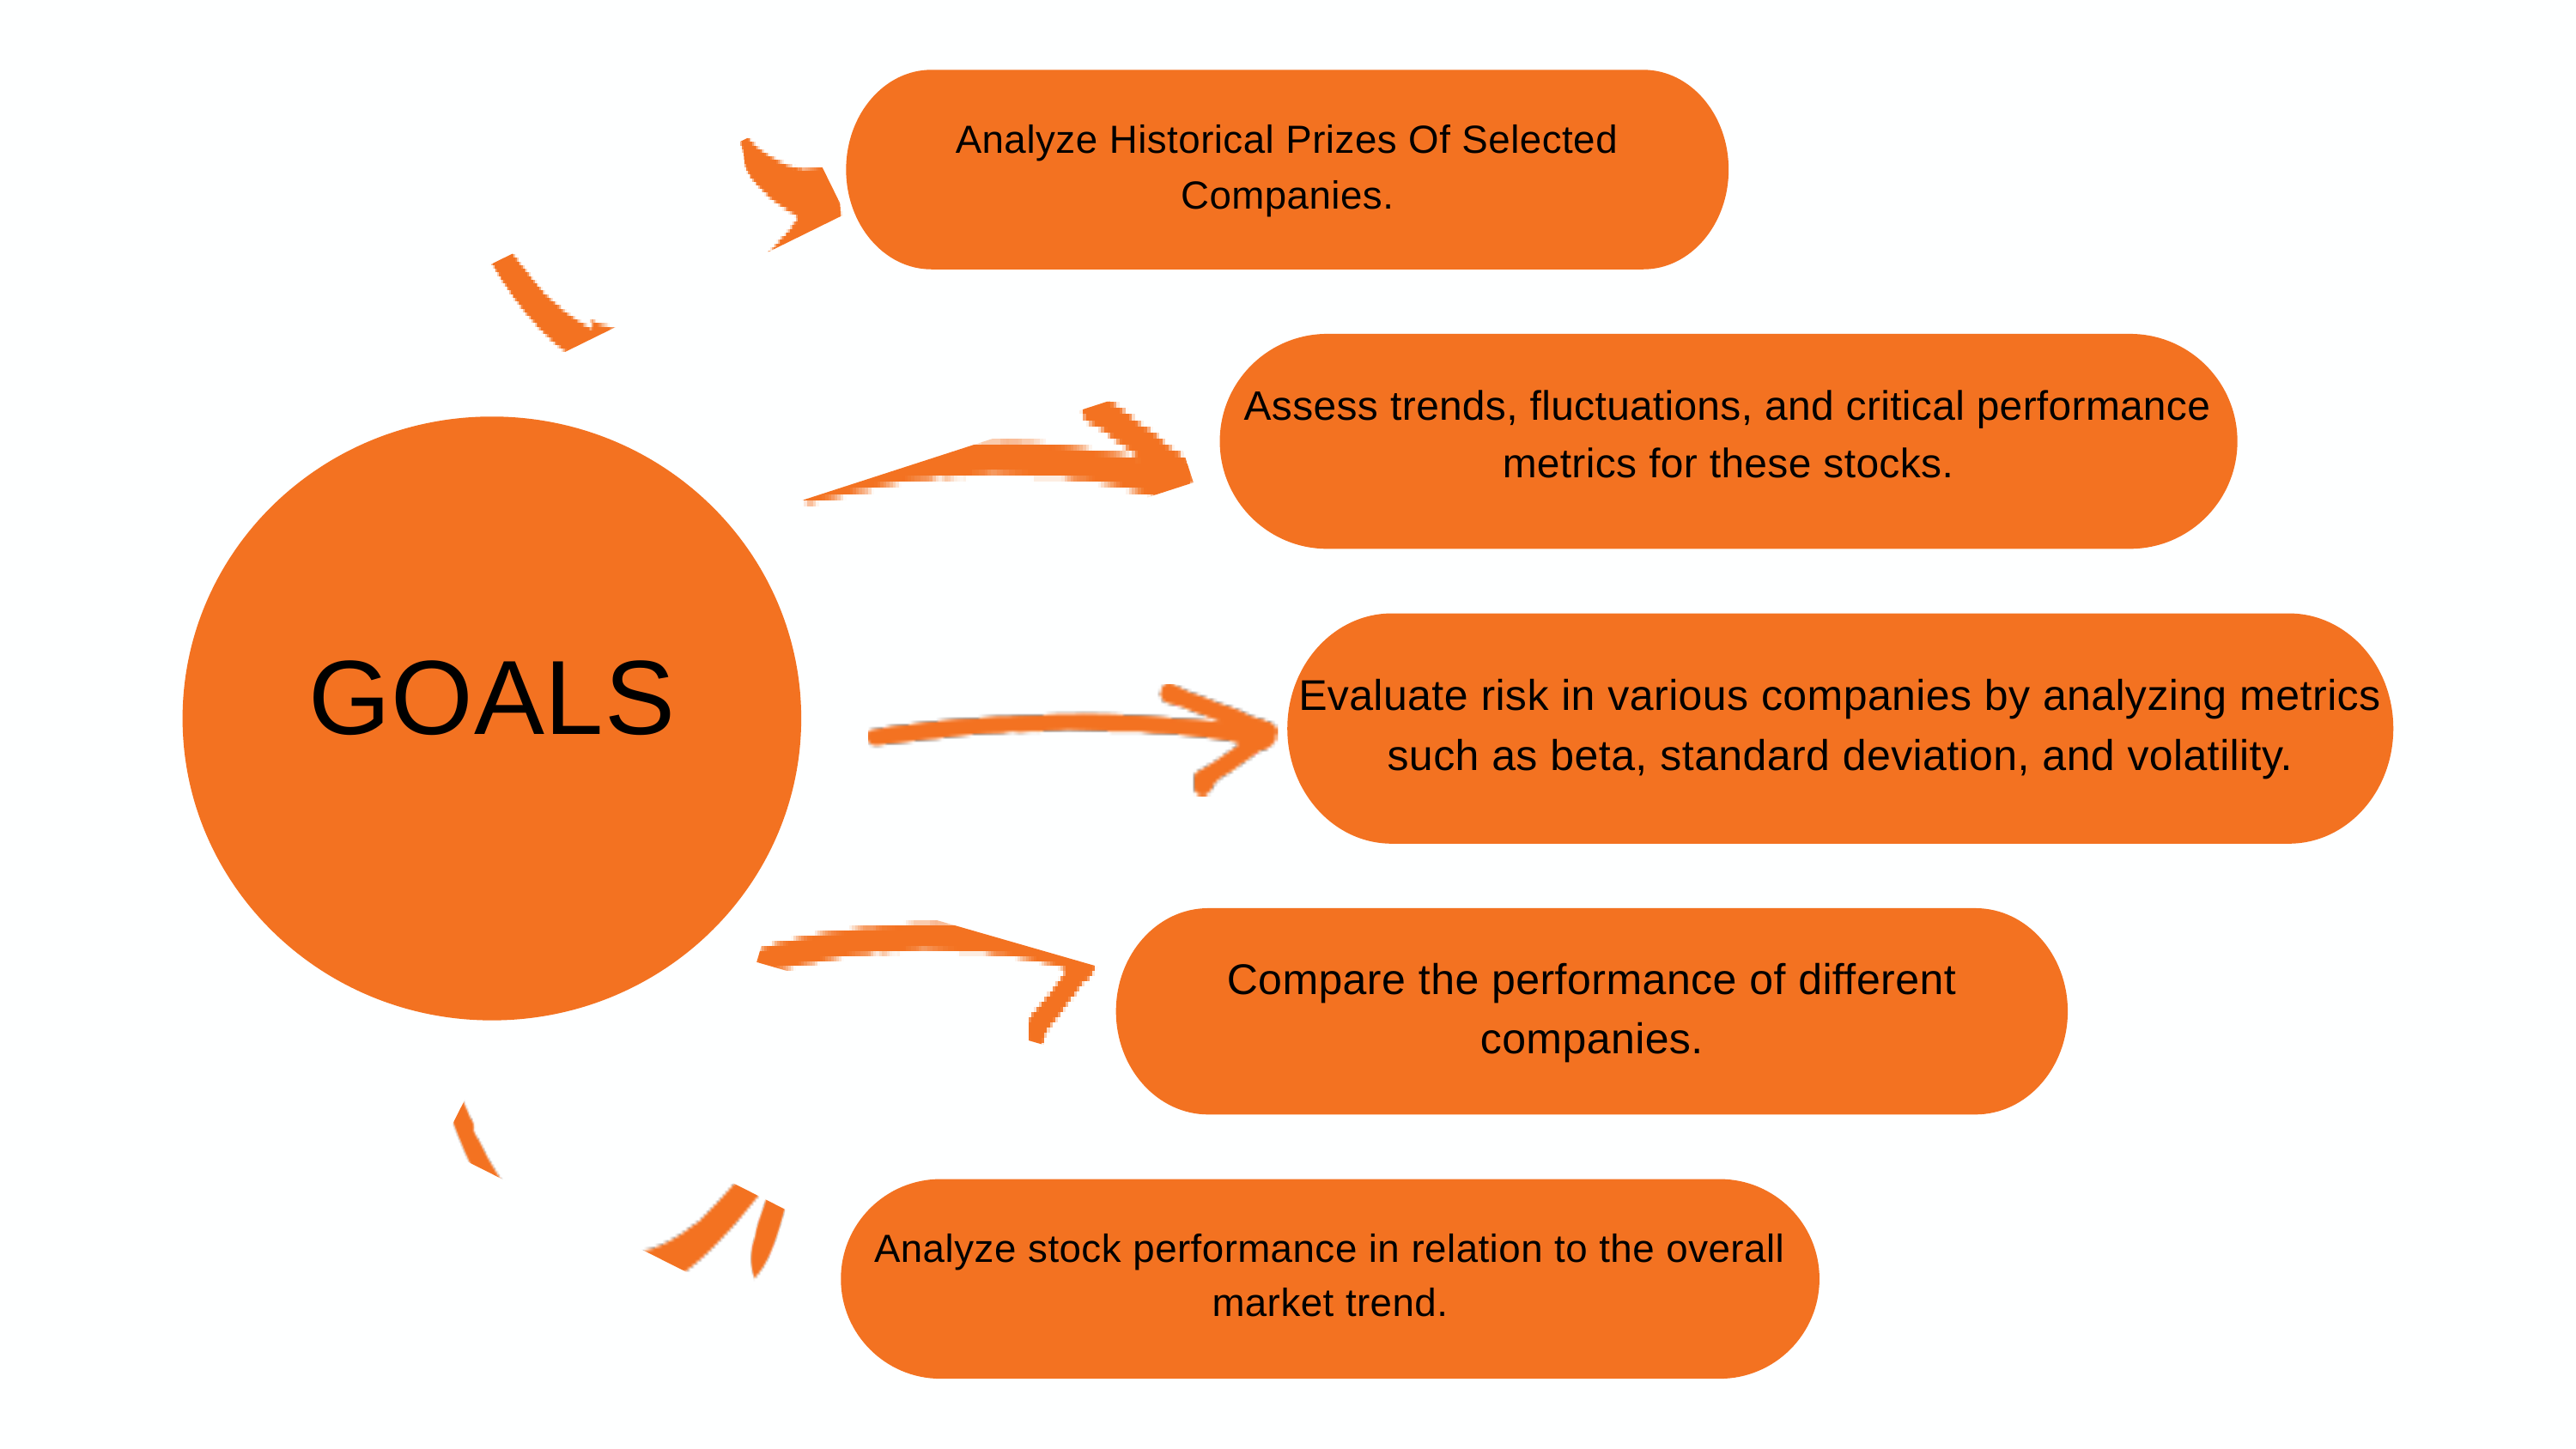

Analyze Historical Prizes Of Selected Companies.

Assess trends, fluctuations, and critical performance metrics for these stocks.

GOALS

Evaluate risk in various companies by analyzing metrics such as beta, standard deviation, and volatility.

Compare the performance of different companies.

Analyze stock performance in relation to the overall market trend.